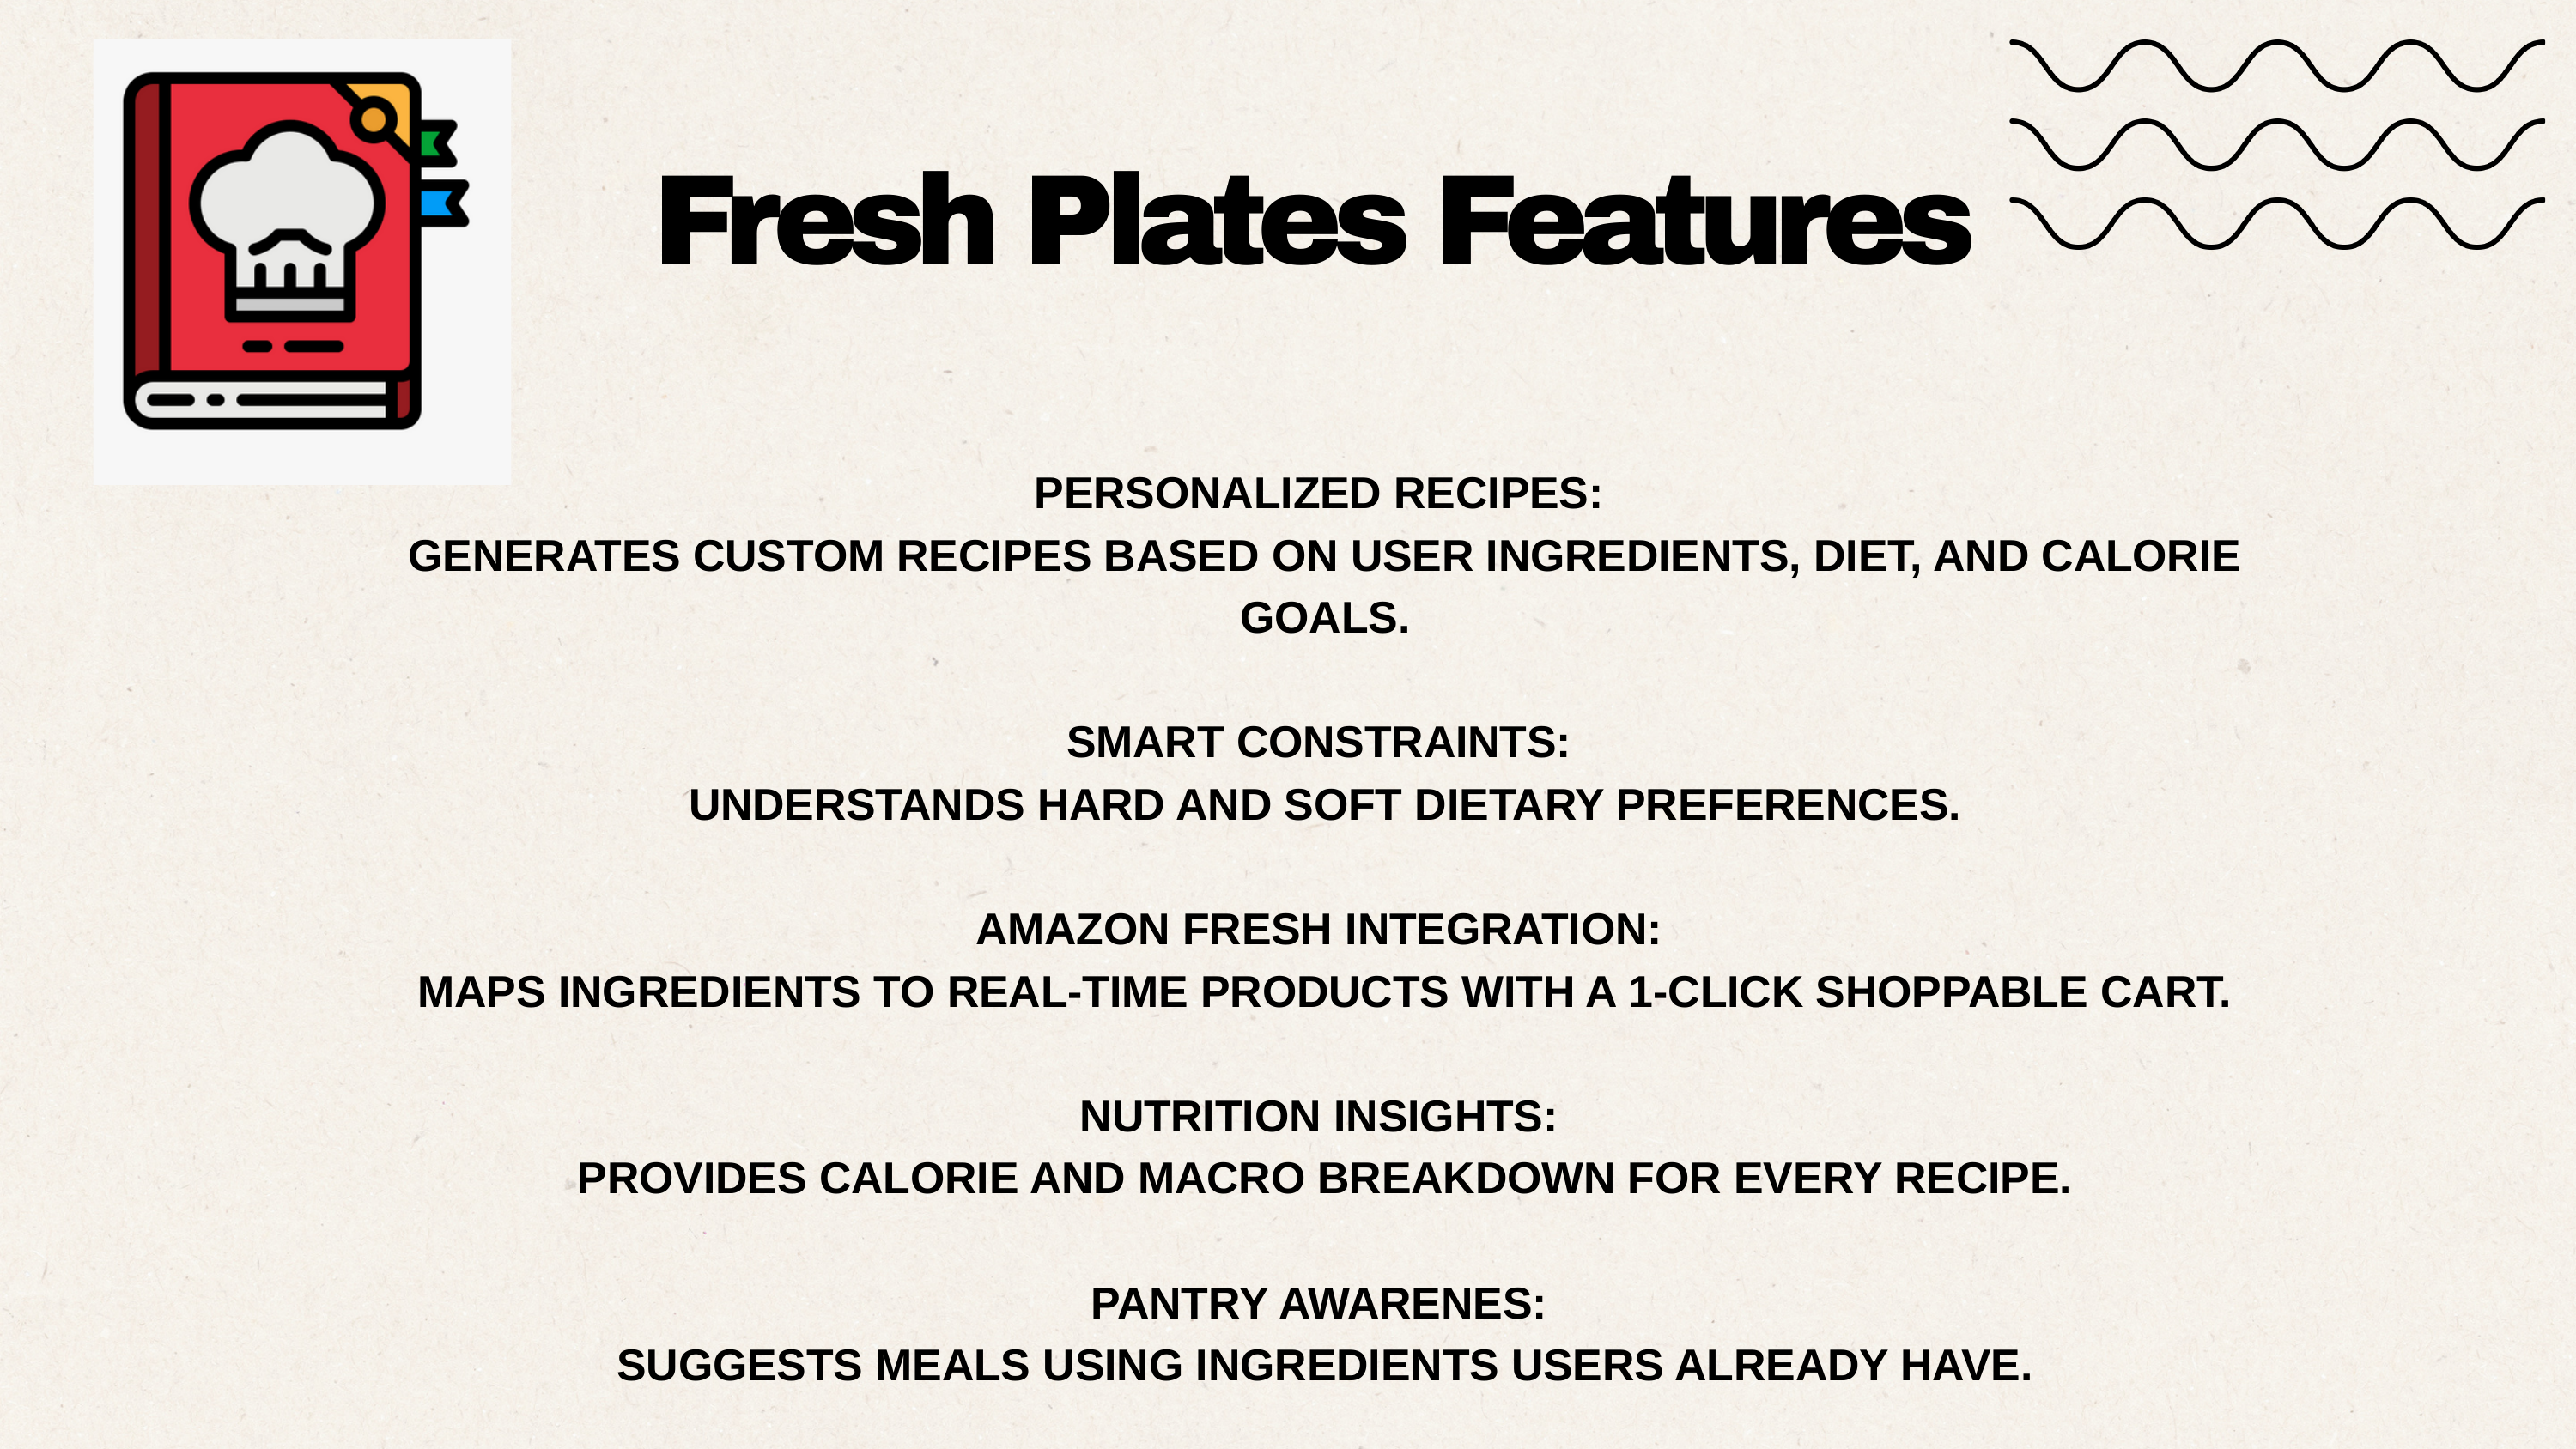

Fresh Plates Features

PERSONALIZED RECIPES:
GENERATES CUSTOM RECIPES BASED ON USER INGREDIENTS, DIET, AND CALORIE GOALS.

SMART CONSTRAINTS:
UNDERSTANDS HARD AND SOFT DIETARY PREFERENCES.

AMAZON FRESH INTEGRATION:
MAPS INGREDIENTS TO REAL-TIME PRODUCTS WITH A 1-CLICK SHOPPABLE CART.

NUTRITION INSIGHTS:
PROVIDES CALORIE AND MACRO BREAKDOWN FOR EVERY RECIPE.

PANTRY AWARENES:
SUGGESTS MEALS USING INGREDIENTS USERS ALREADY HAVE.